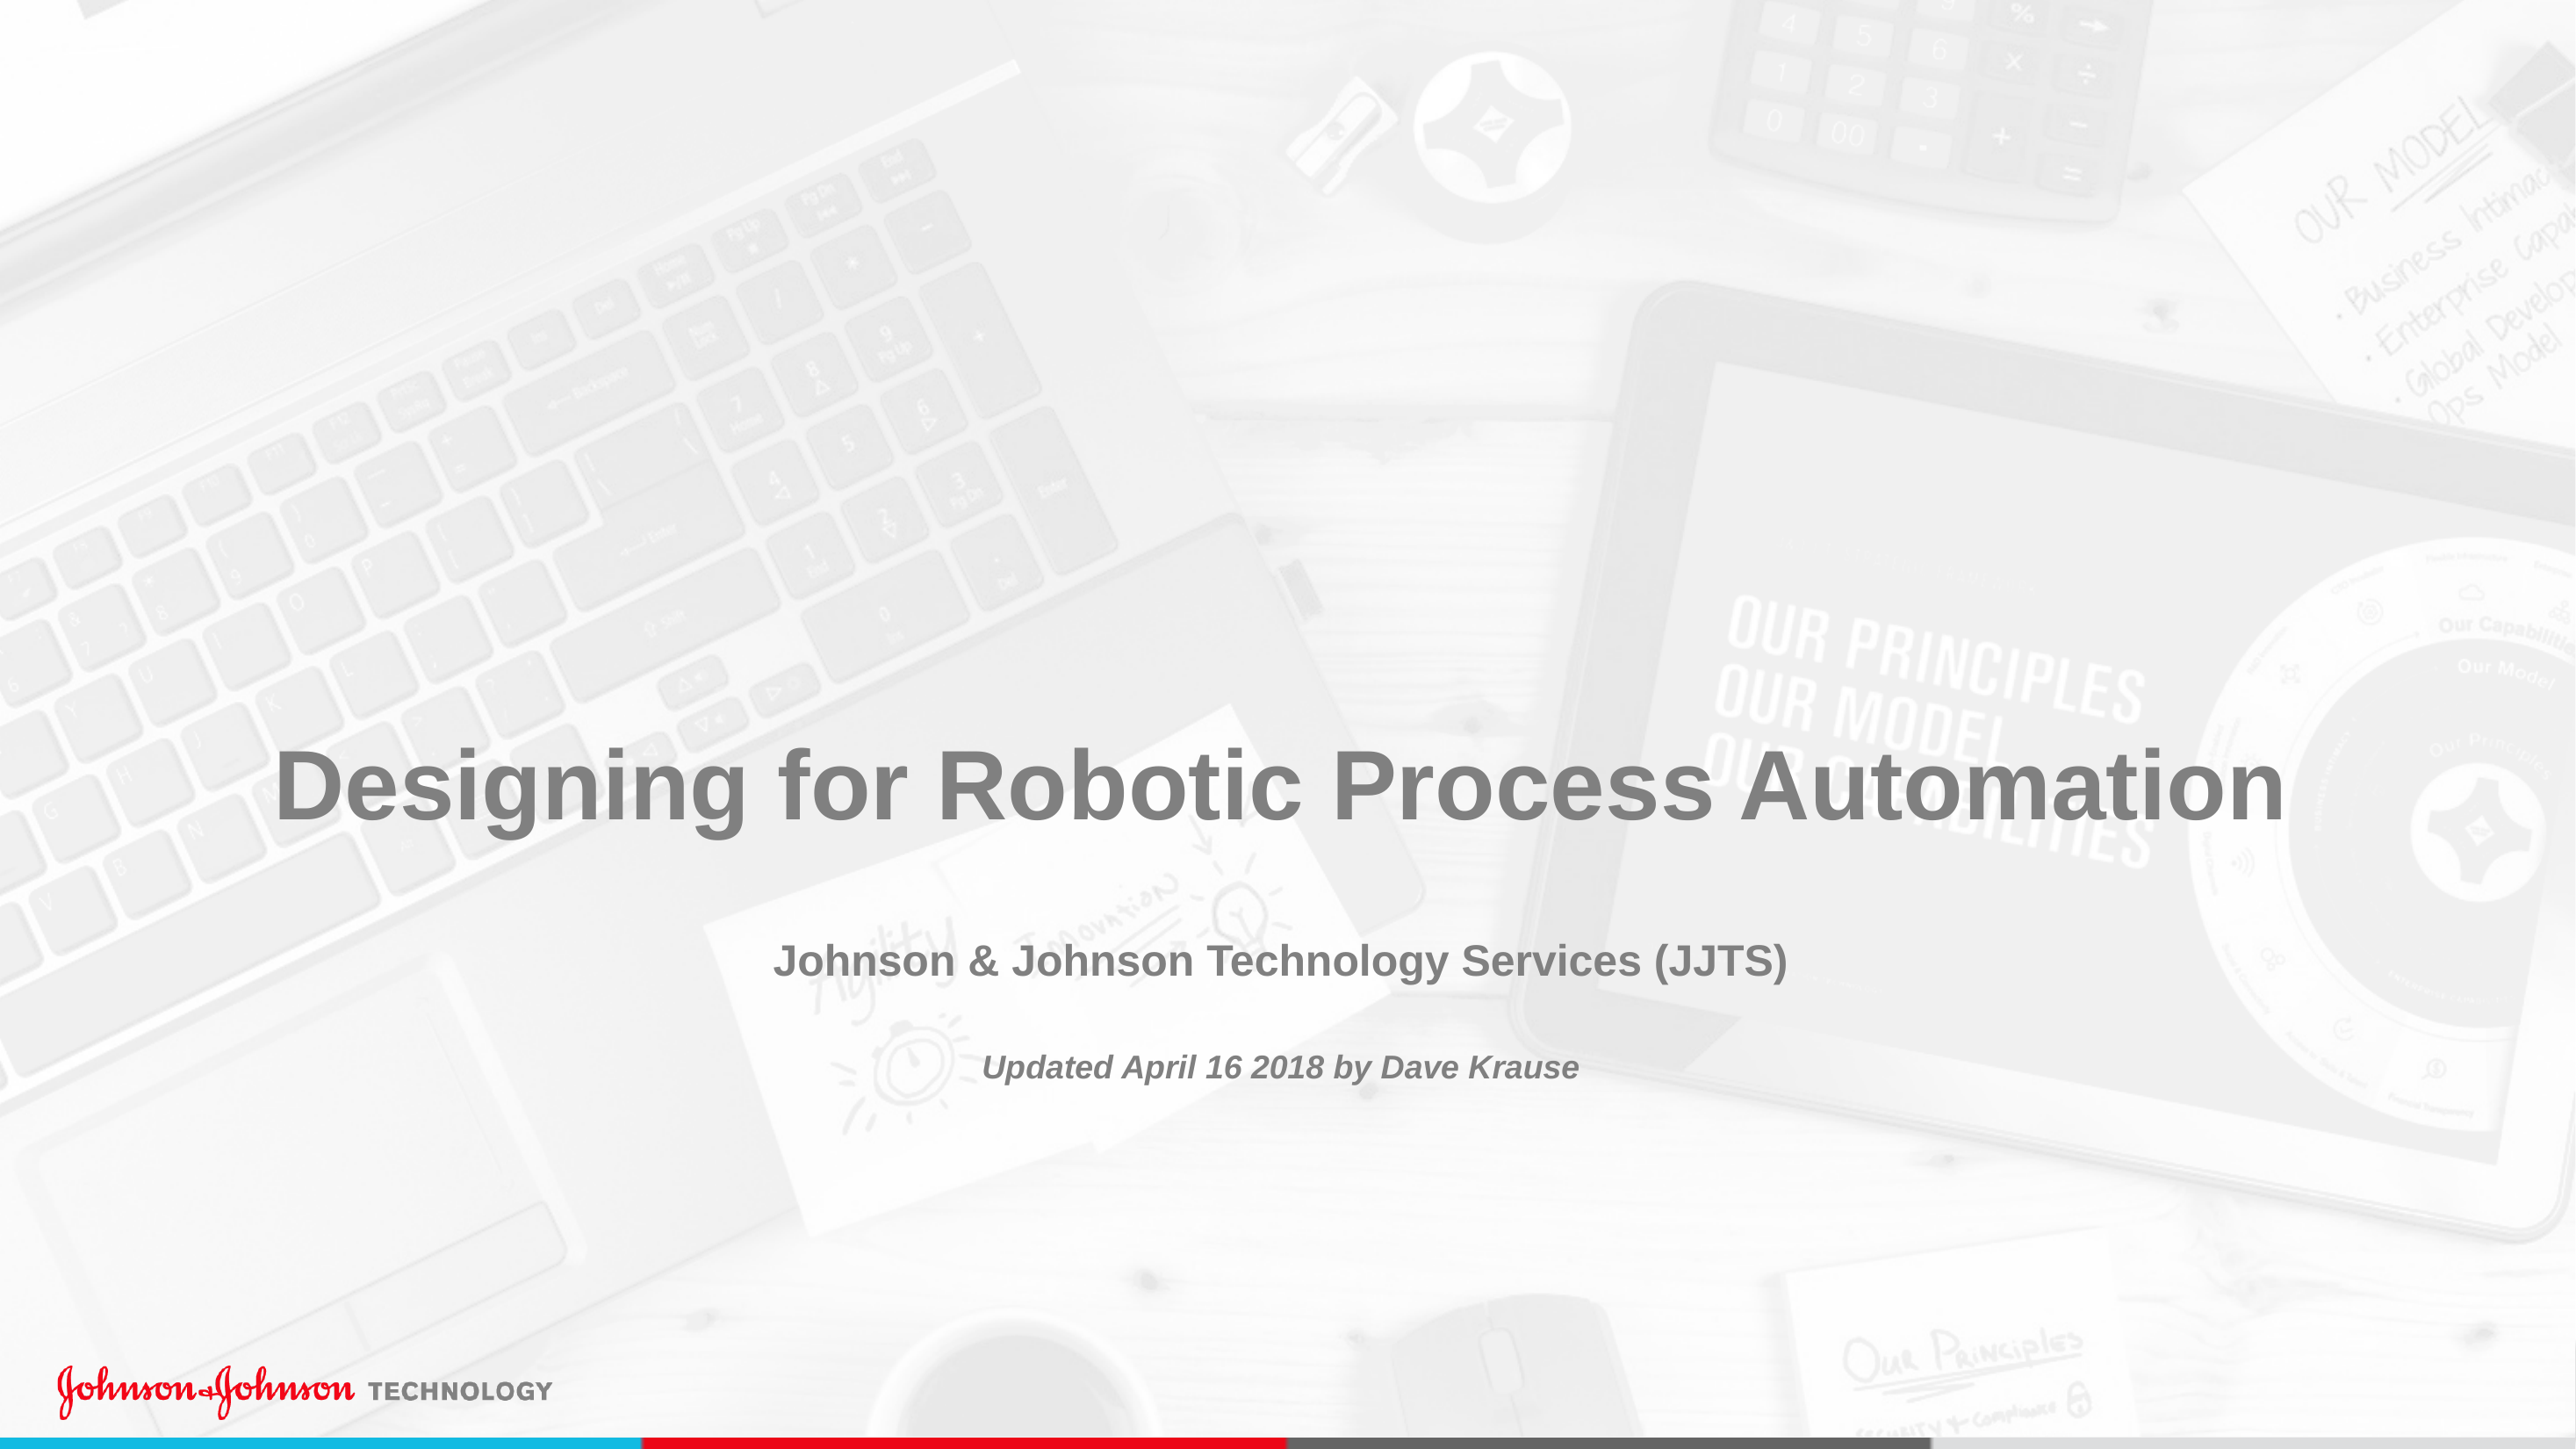

Designing for Robotic Process Automation

Johnson & Johnson Technology Services (JJTS)

Updated April 16 2018 by Dave Krause